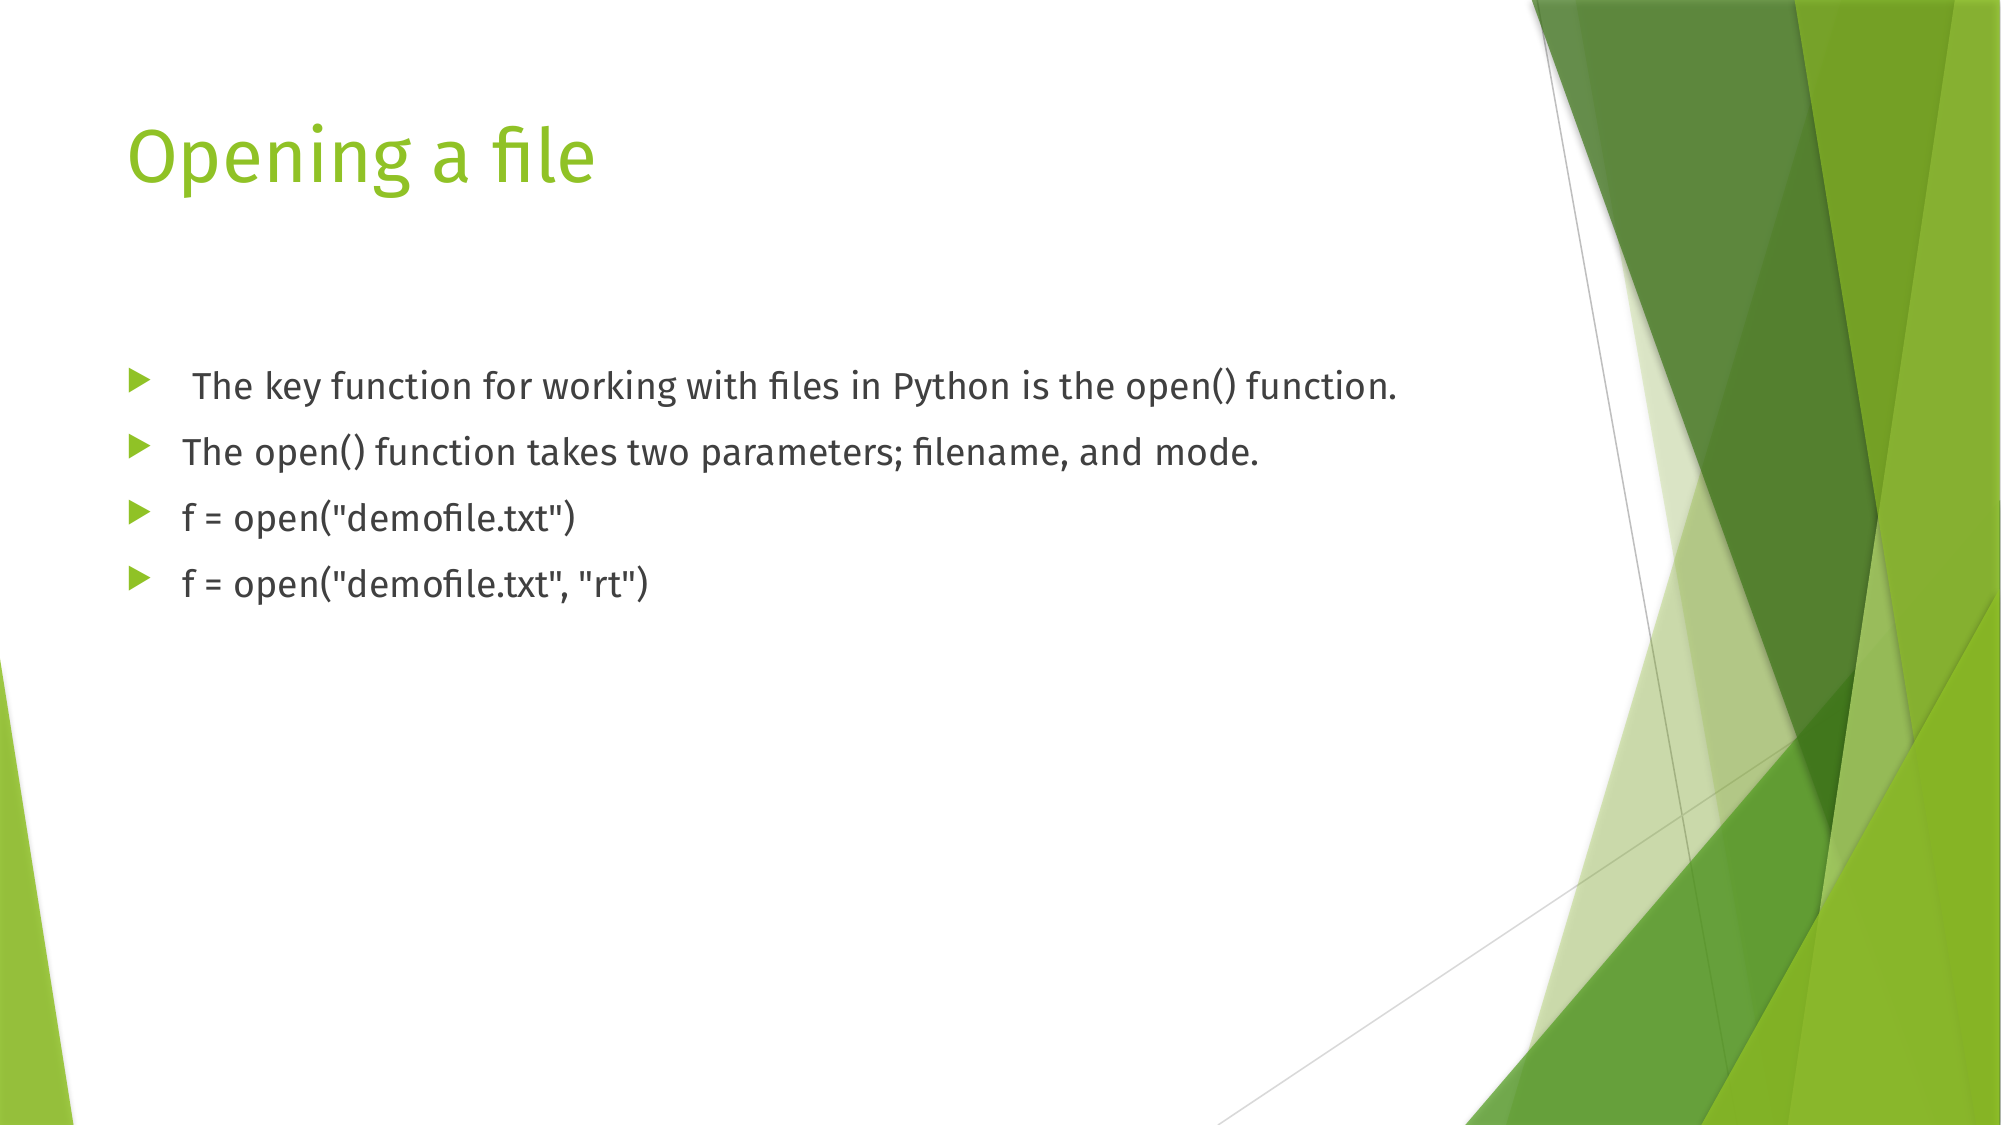

# Opening a file
 The key function for working with files in Python is the open() function.
The open() function takes two parameters; filename, and mode.
f = open("demofile.txt")
f = open("demofile.txt", "rt")